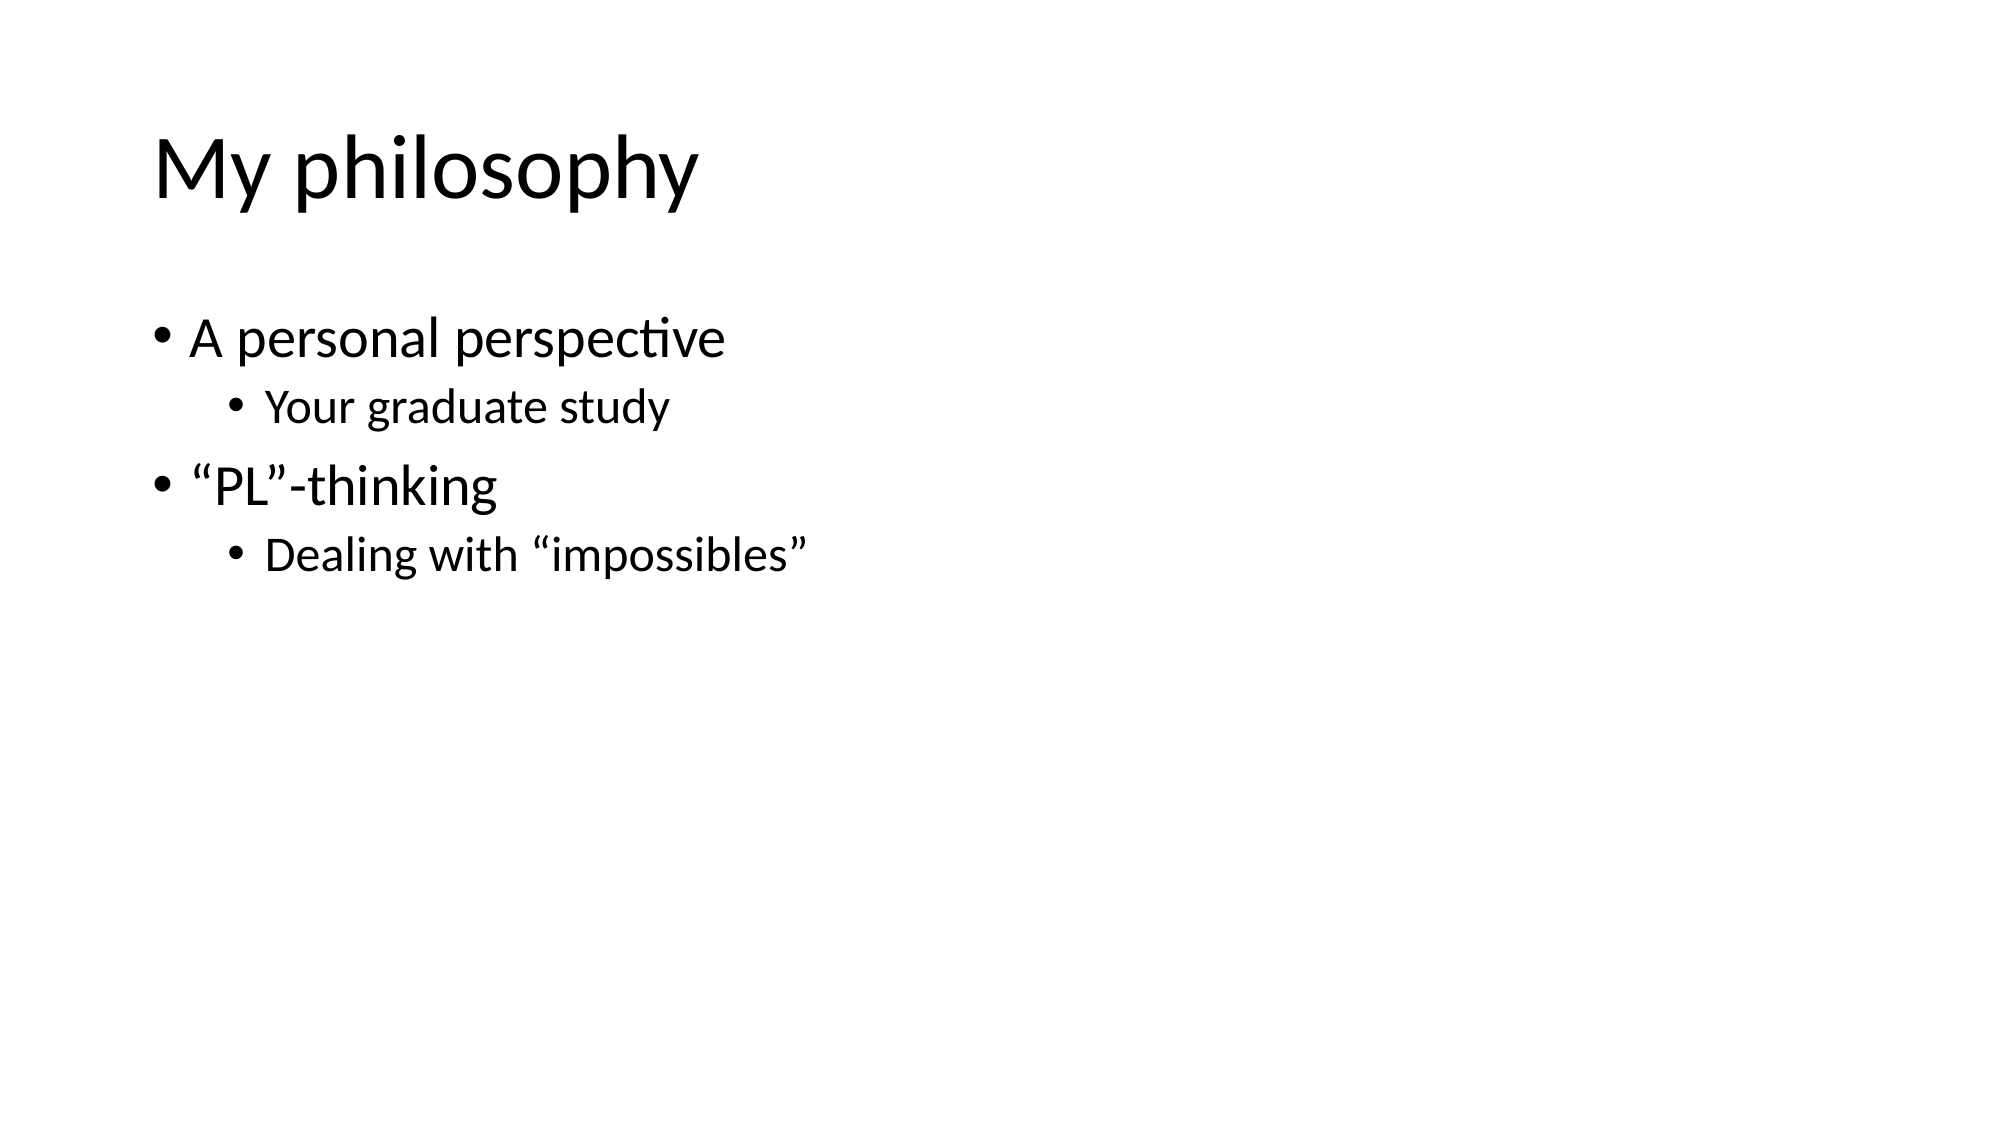

# My philosophy
A personal perspective
Your graduate study
“PL”-thinking
Dealing with “impossibles”